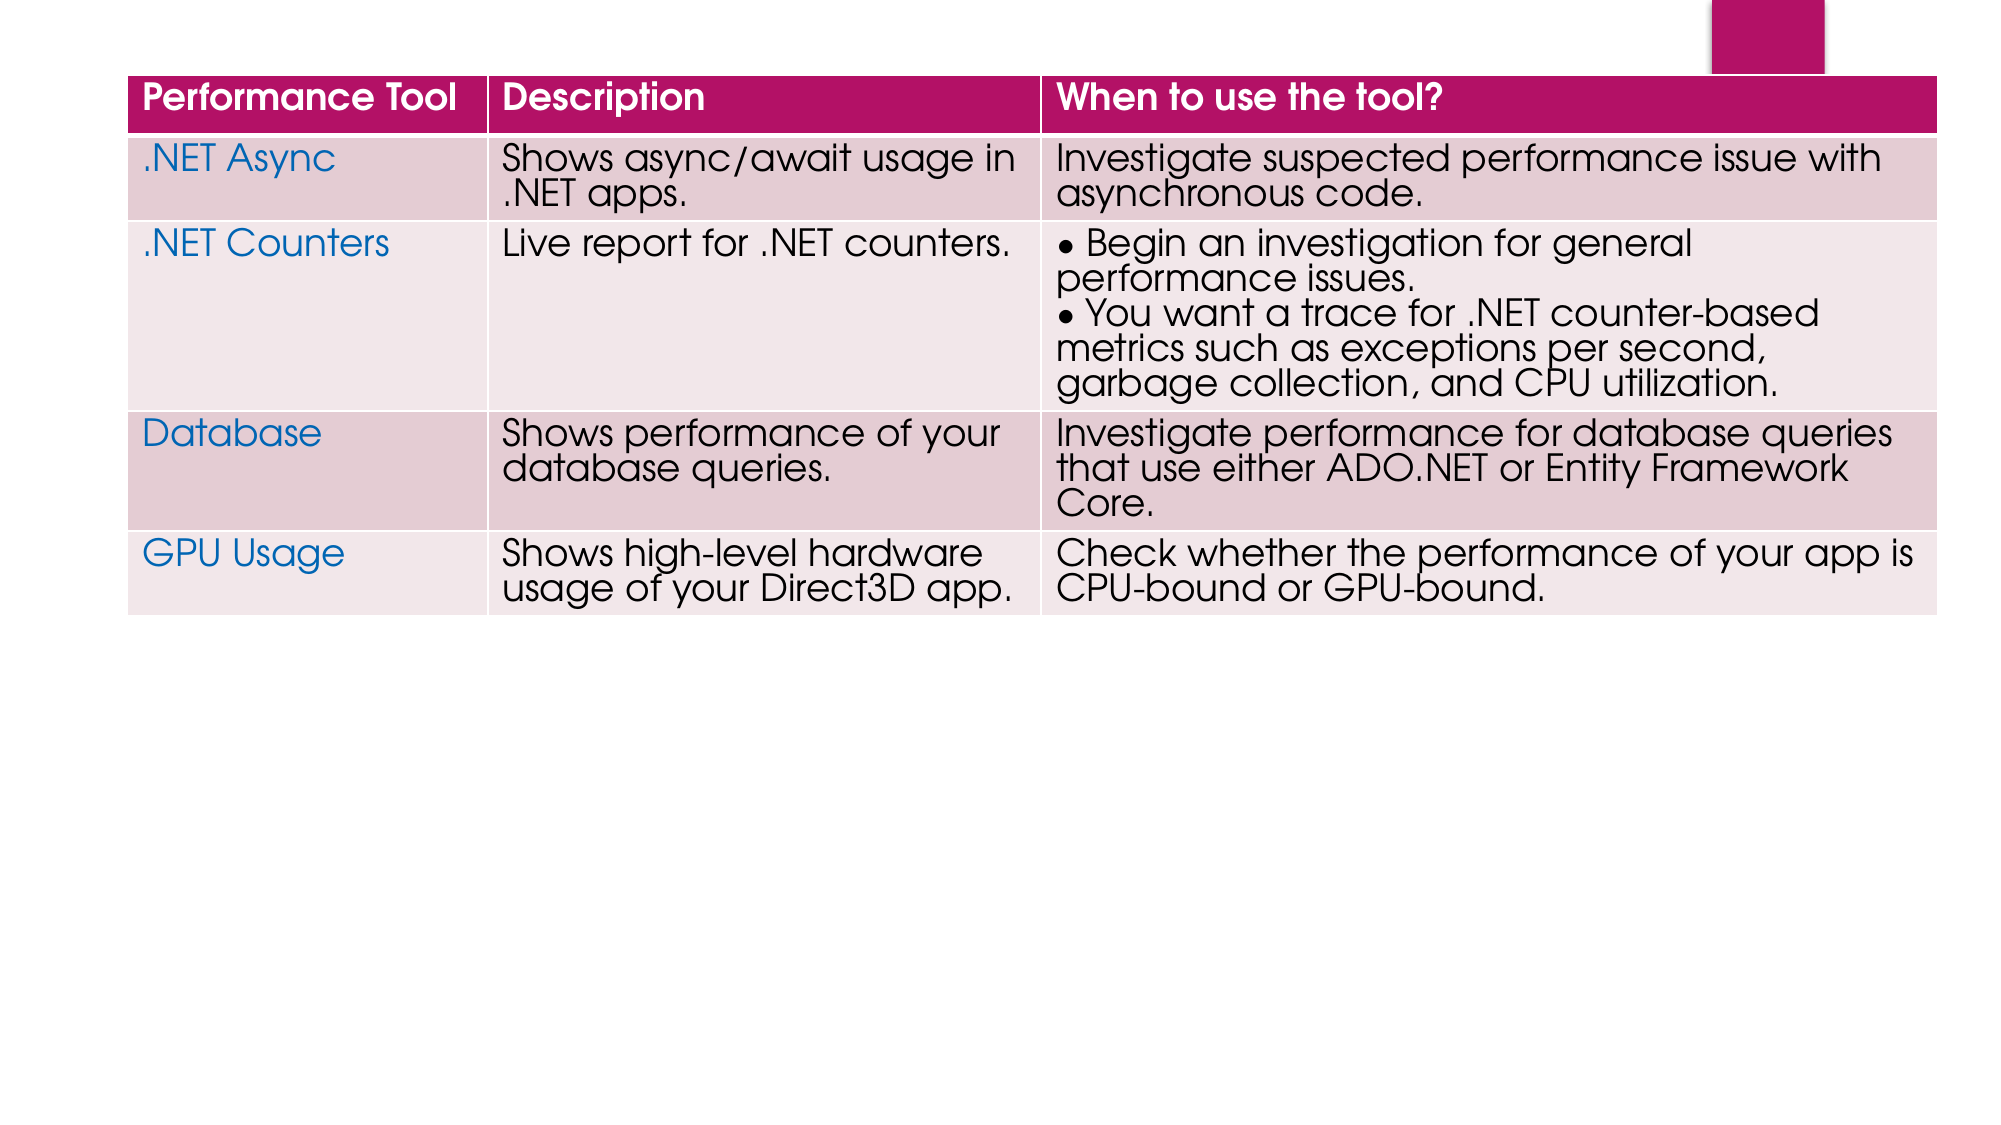

| Performance Tool | Description | When to use the tool? |
| --- | --- | --- |
| .NET Async | Shows async/await usage in .NET apps. | Investigate suspected performance issue with asynchronous code. |
| .NET Counters | Live report for .NET counters. | • Begin an investigation for general performance issues. • You want a trace for .NET counter-based metrics such as exceptions per second, garbage collection, and CPU utilization. |
| Database | Shows performance of your database queries. | Investigate performance for database queries that use either ADO.NET or Entity Framework Core. |
| GPU Usage | Shows high-level hardware usage of your Direct3D app. | Check whether the performance of your app is CPU-bound or GPU-bound. |